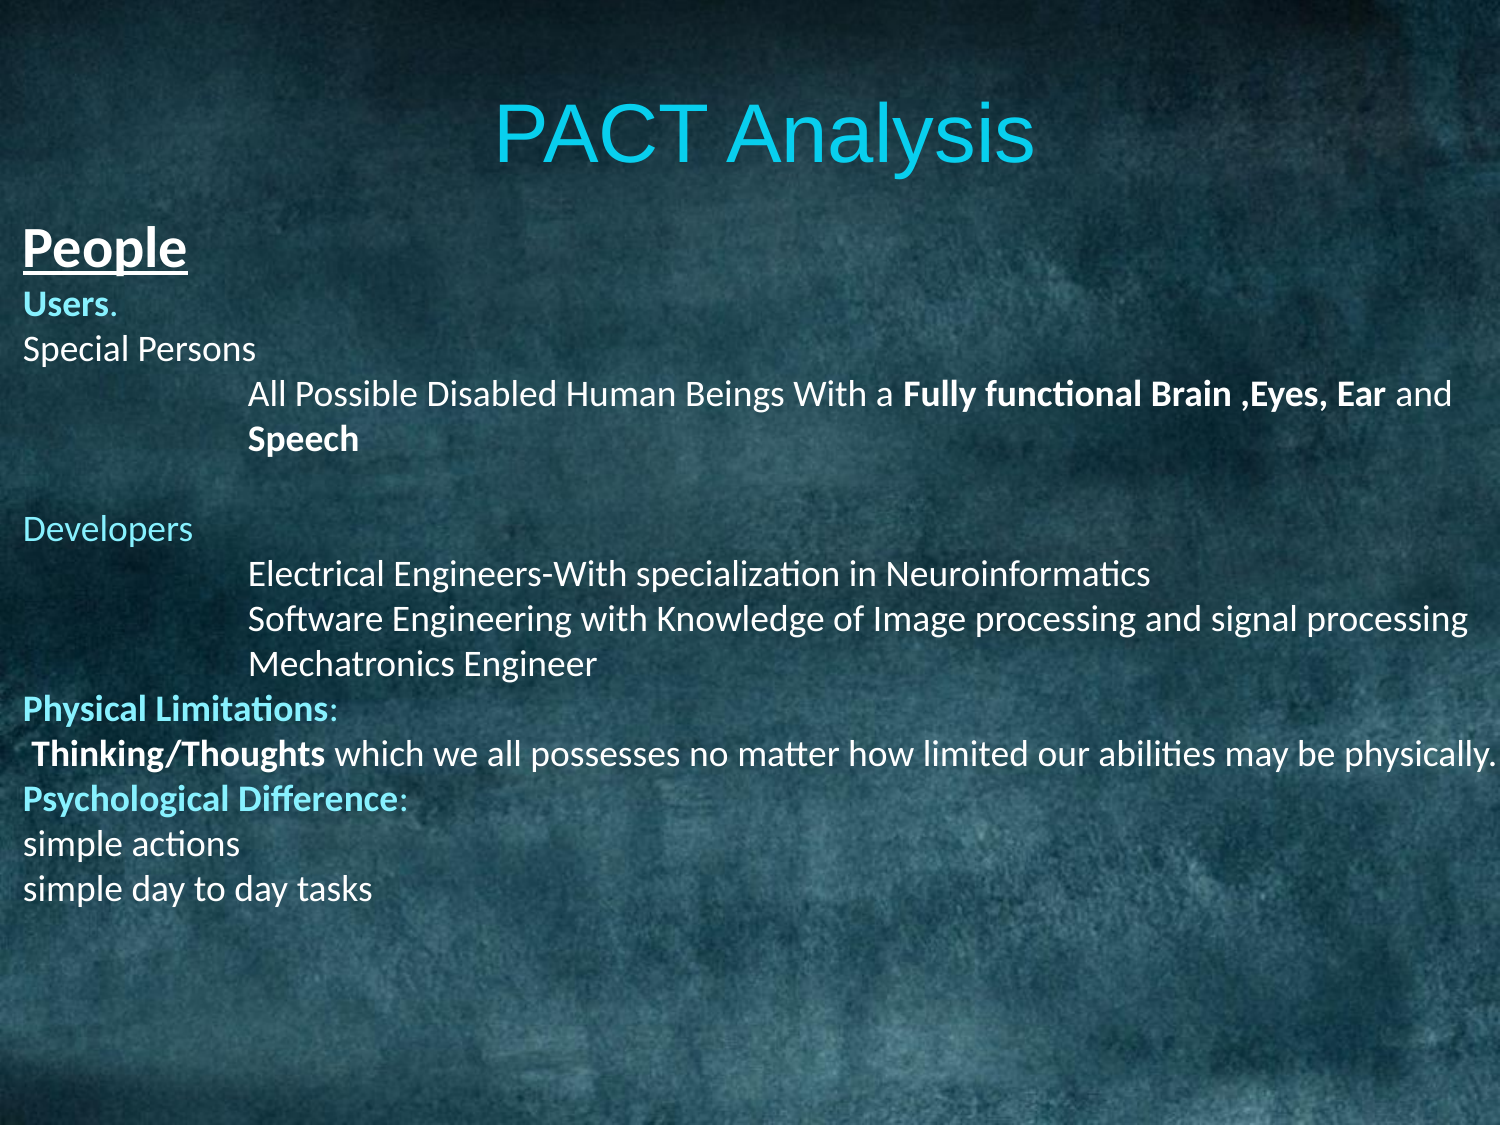

PACT Analysis
People
Users.
Special Persons
All Possible Disabled Human Beings With a Fully functional Brain ,Eyes, Ear and
Speech

Developers
Electrical Engineers-With specialization in Neuroinformatics
Software Engineering with Knowledge of Image processing and signal processing
Mechatronics Engineer
Physical Limitations:
 Thinking/Thoughts which we all possesses no matter how limited our abilities may be physically.
Psychological Difference:
simple actions
simple day to day tasks